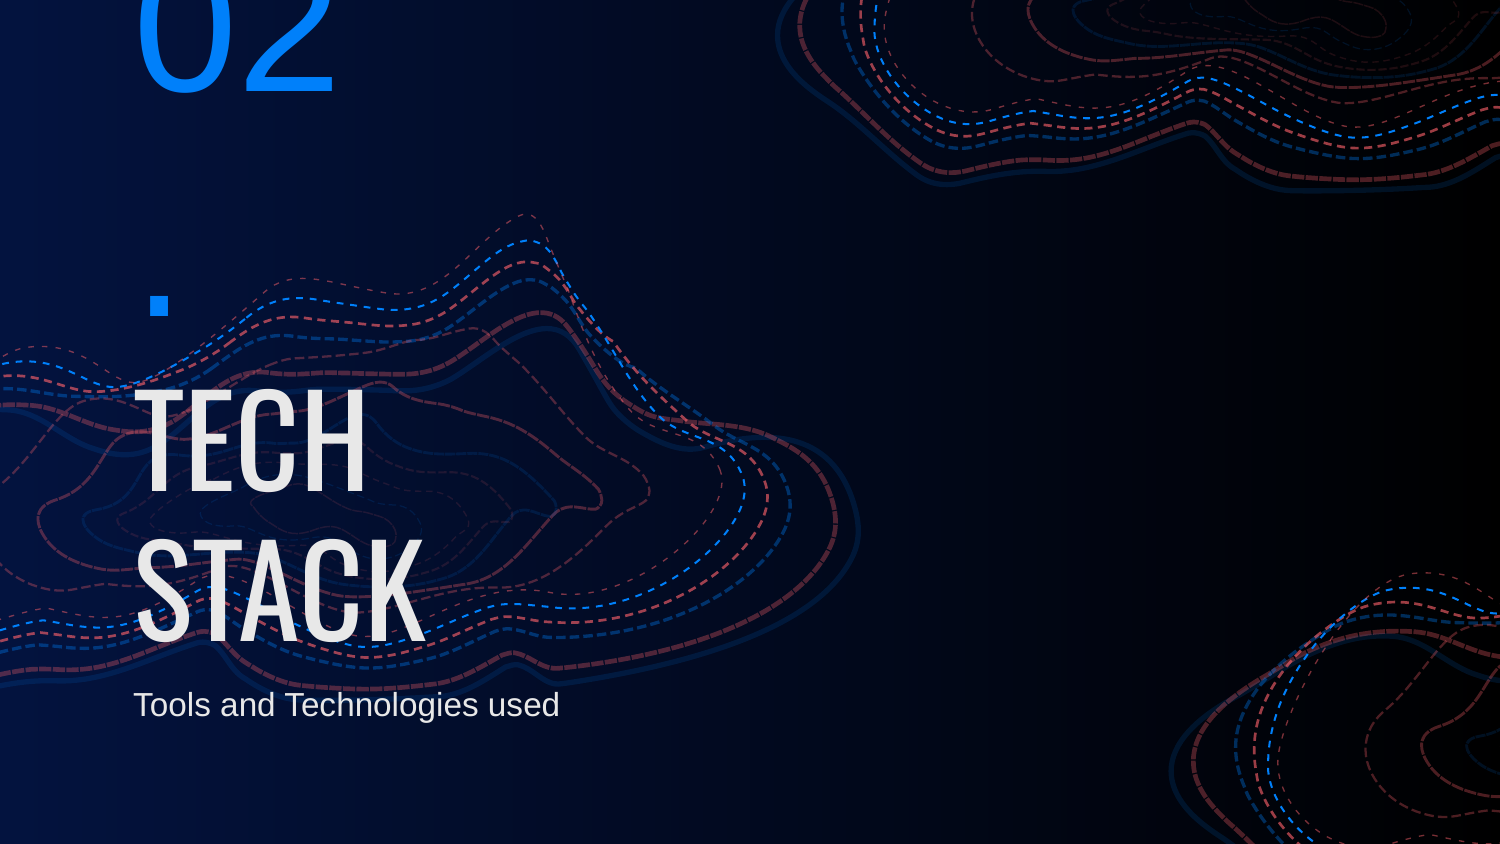

# 02.

TECH
STACK
Tools and Technologies used